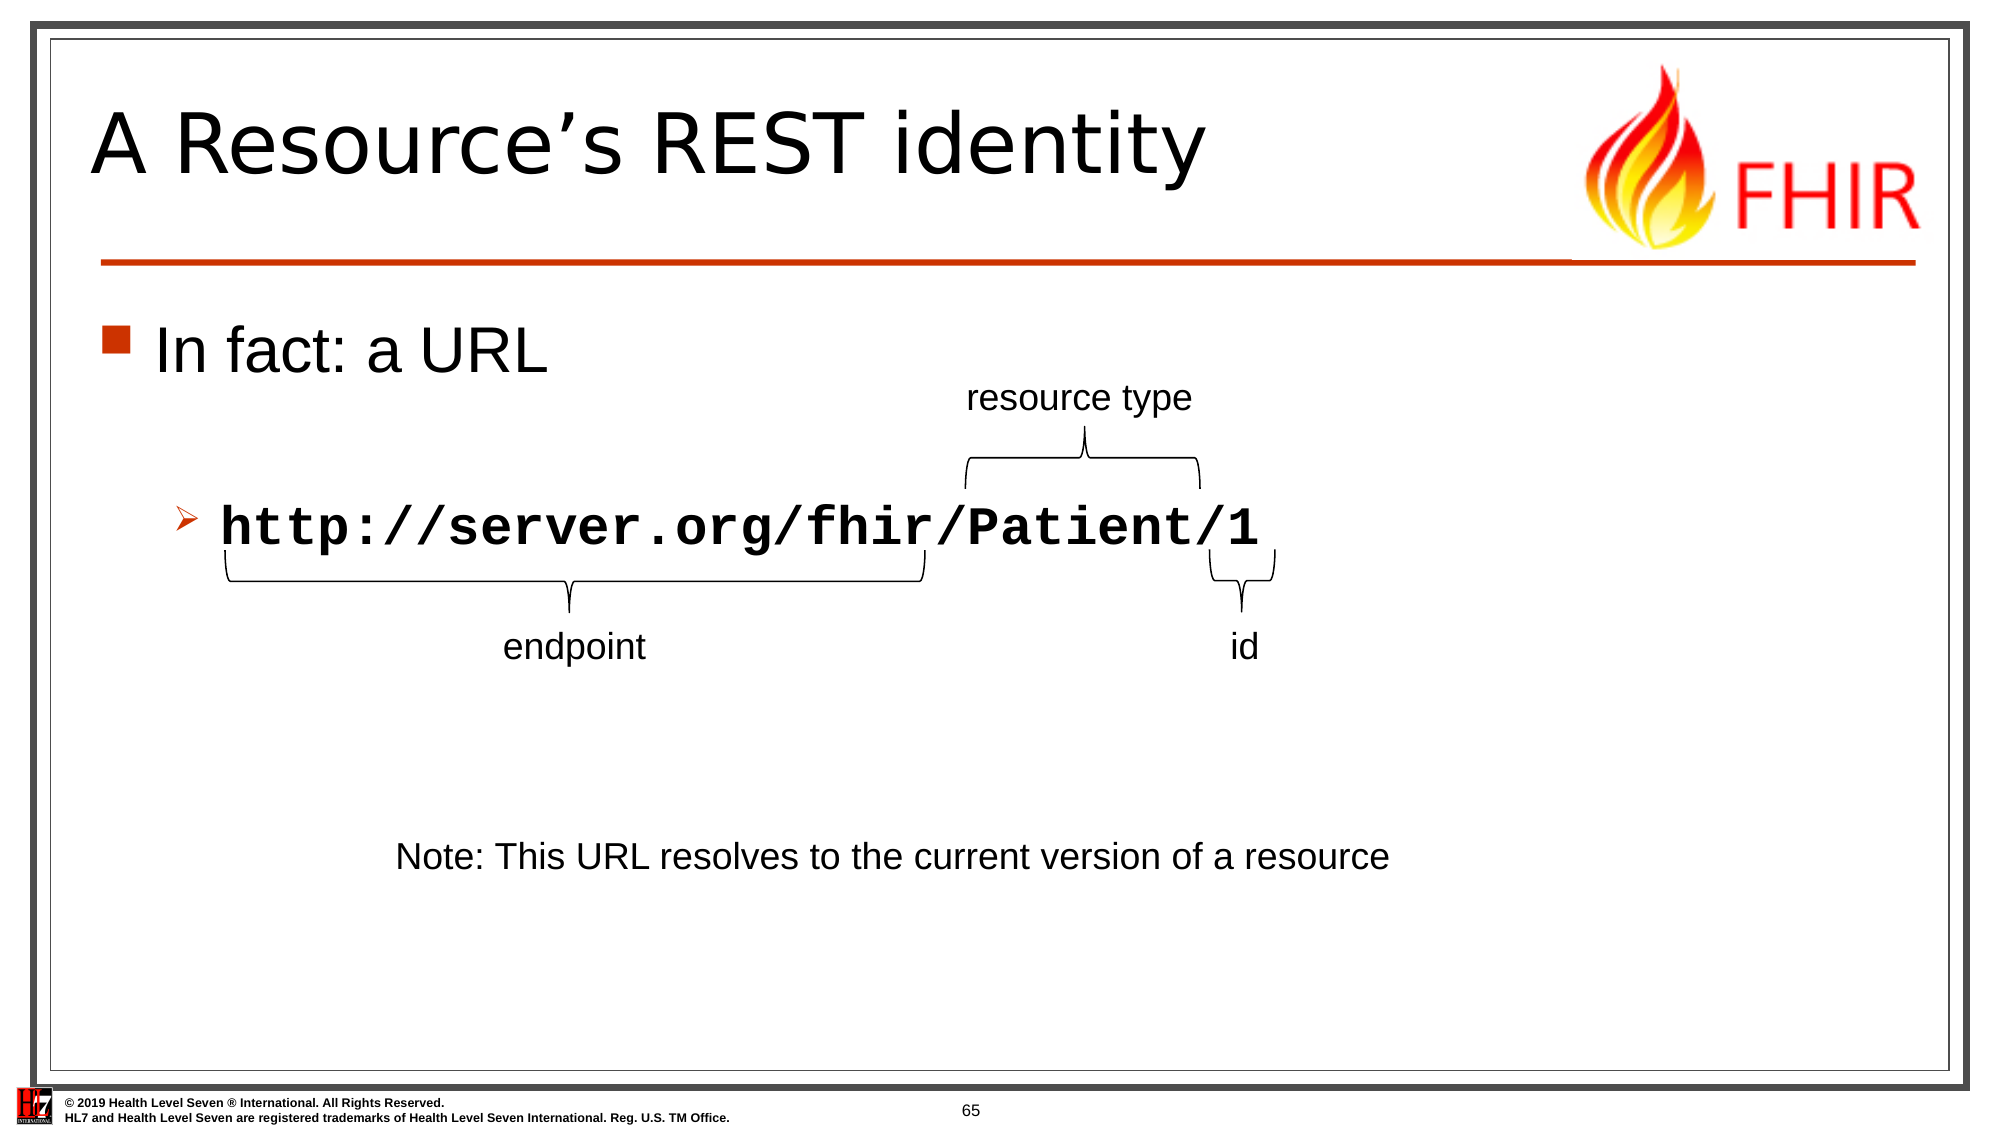

# A Resource’s REST identity

In fact: a URL

http://server.org/fhir/Patient/1

resource type

endpoint
id
Note: This URL resolves to the current version of a resource